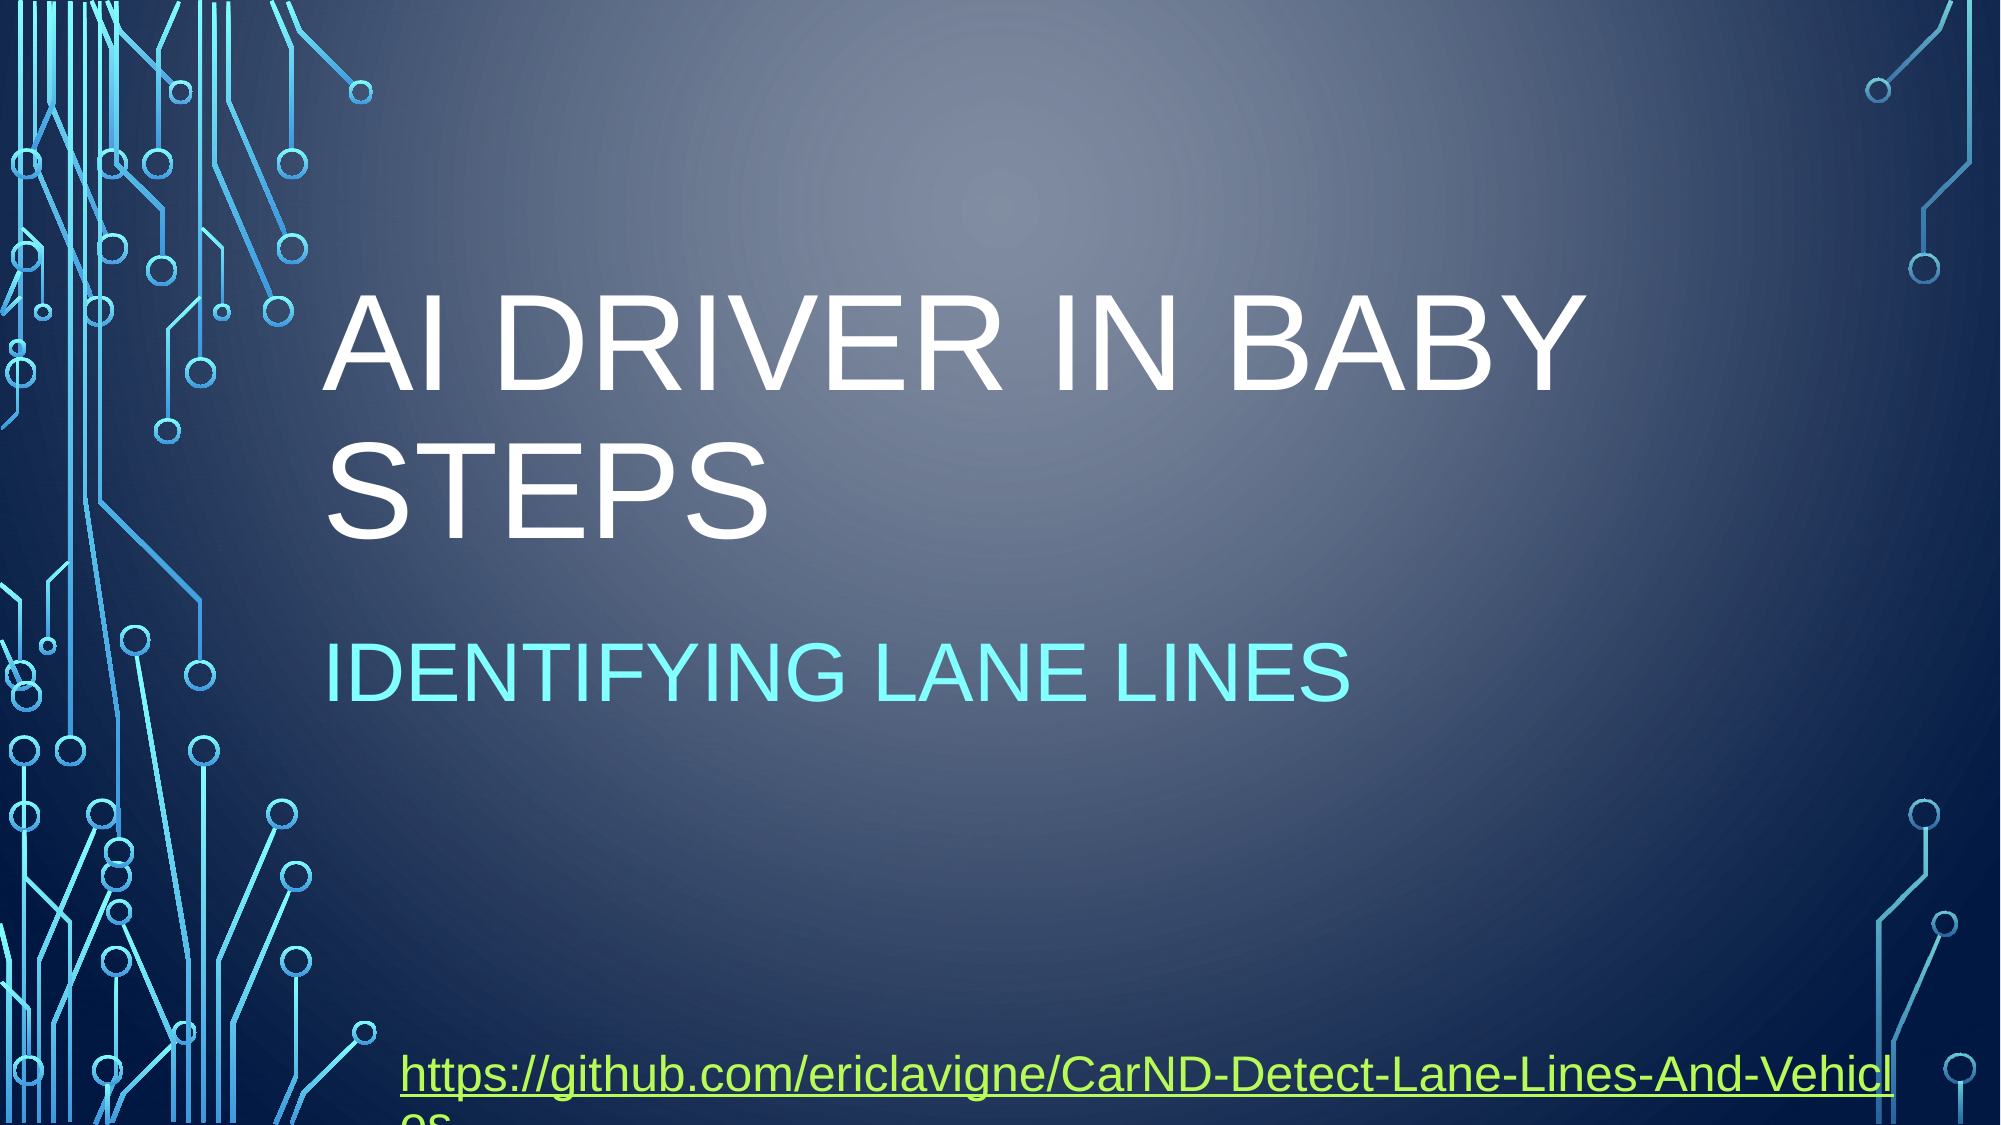

# AI Driver in Baby Steps
Identifying Lane Lines
https://github.com/ericlavigne/CarND-Detect-Lane-Lines-And-Vehicles